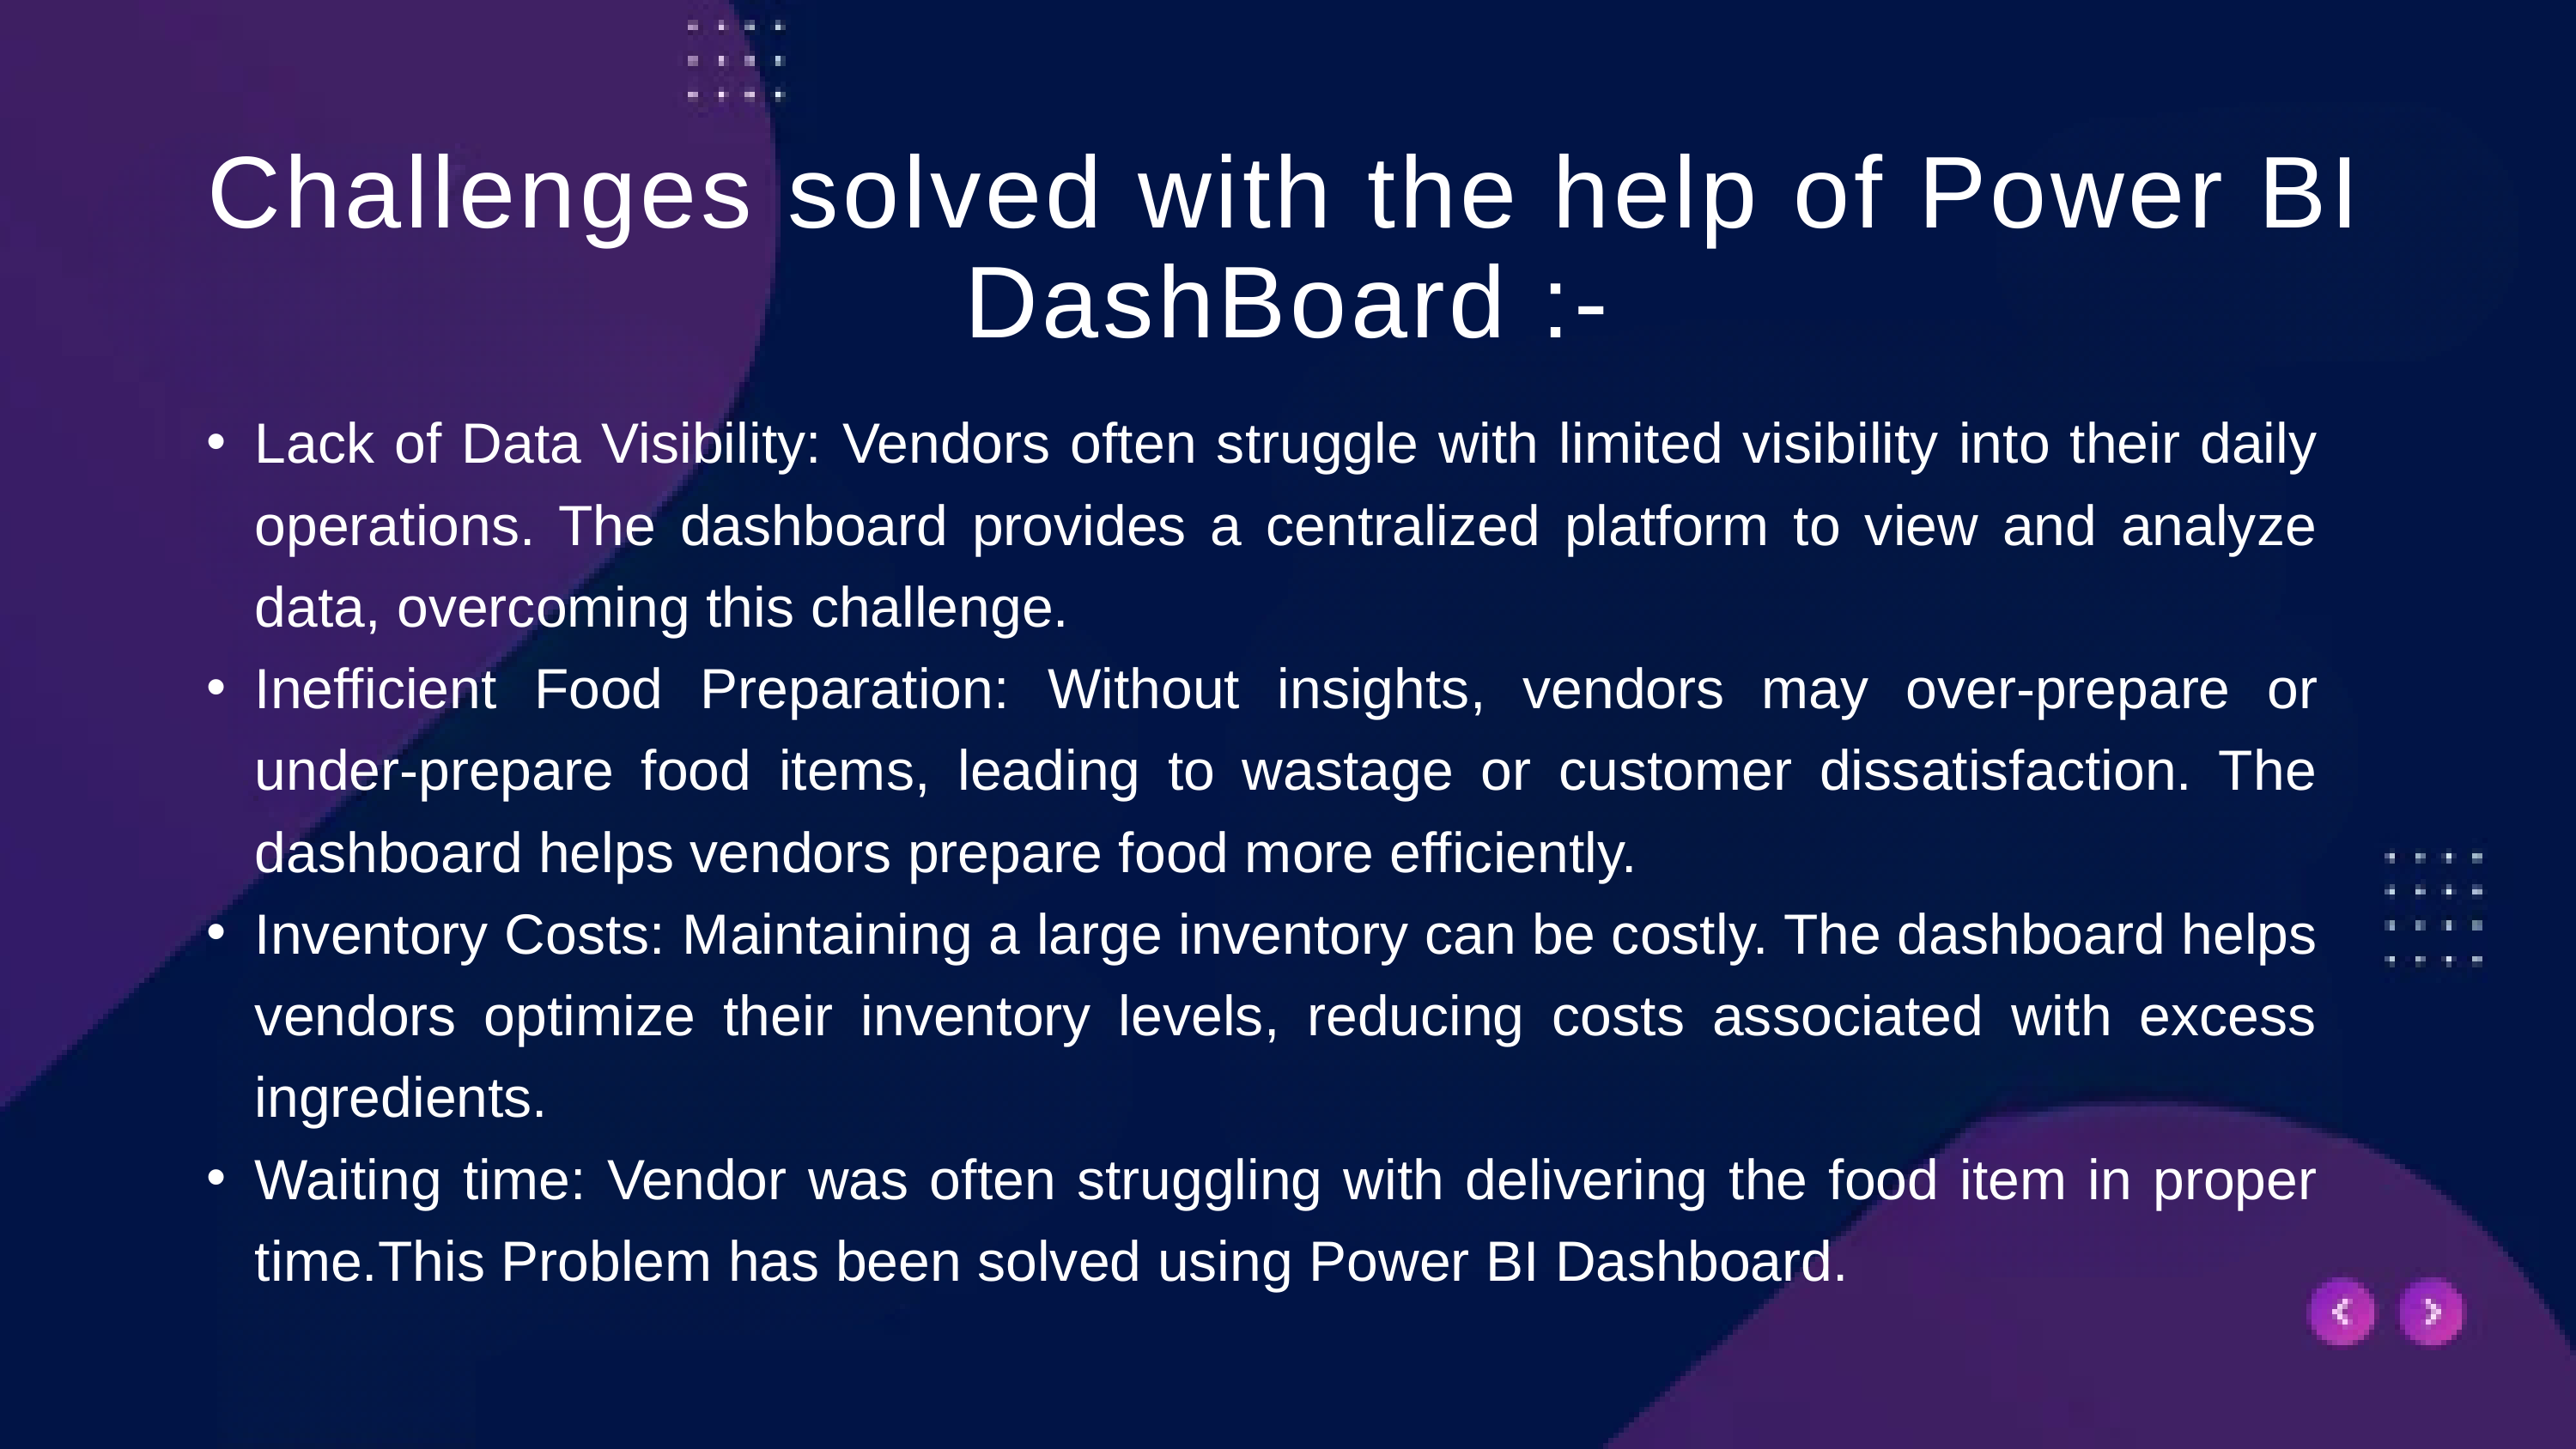

Challenges solved with the help of Power BI DashBoard :-
Lack of Data Visibility: Vendors often struggle with limited visibility into their daily operations. The dashboard provides a centralized platform to view and analyze data, overcoming this challenge.
Inefficient Food Preparation: Without insights, vendors may over-prepare or under-prepare food items, leading to wastage or customer dissatisfaction. The dashboard helps vendors prepare food more efficiently.
Inventory Costs: Maintaining a large inventory can be costly. The dashboard helps vendors optimize their inventory levels, reducing costs associated with excess ingredients.
Waiting time: Vendor was often struggling with delivering the food item in proper time.This Problem has been solved using Power BI Dashboard.